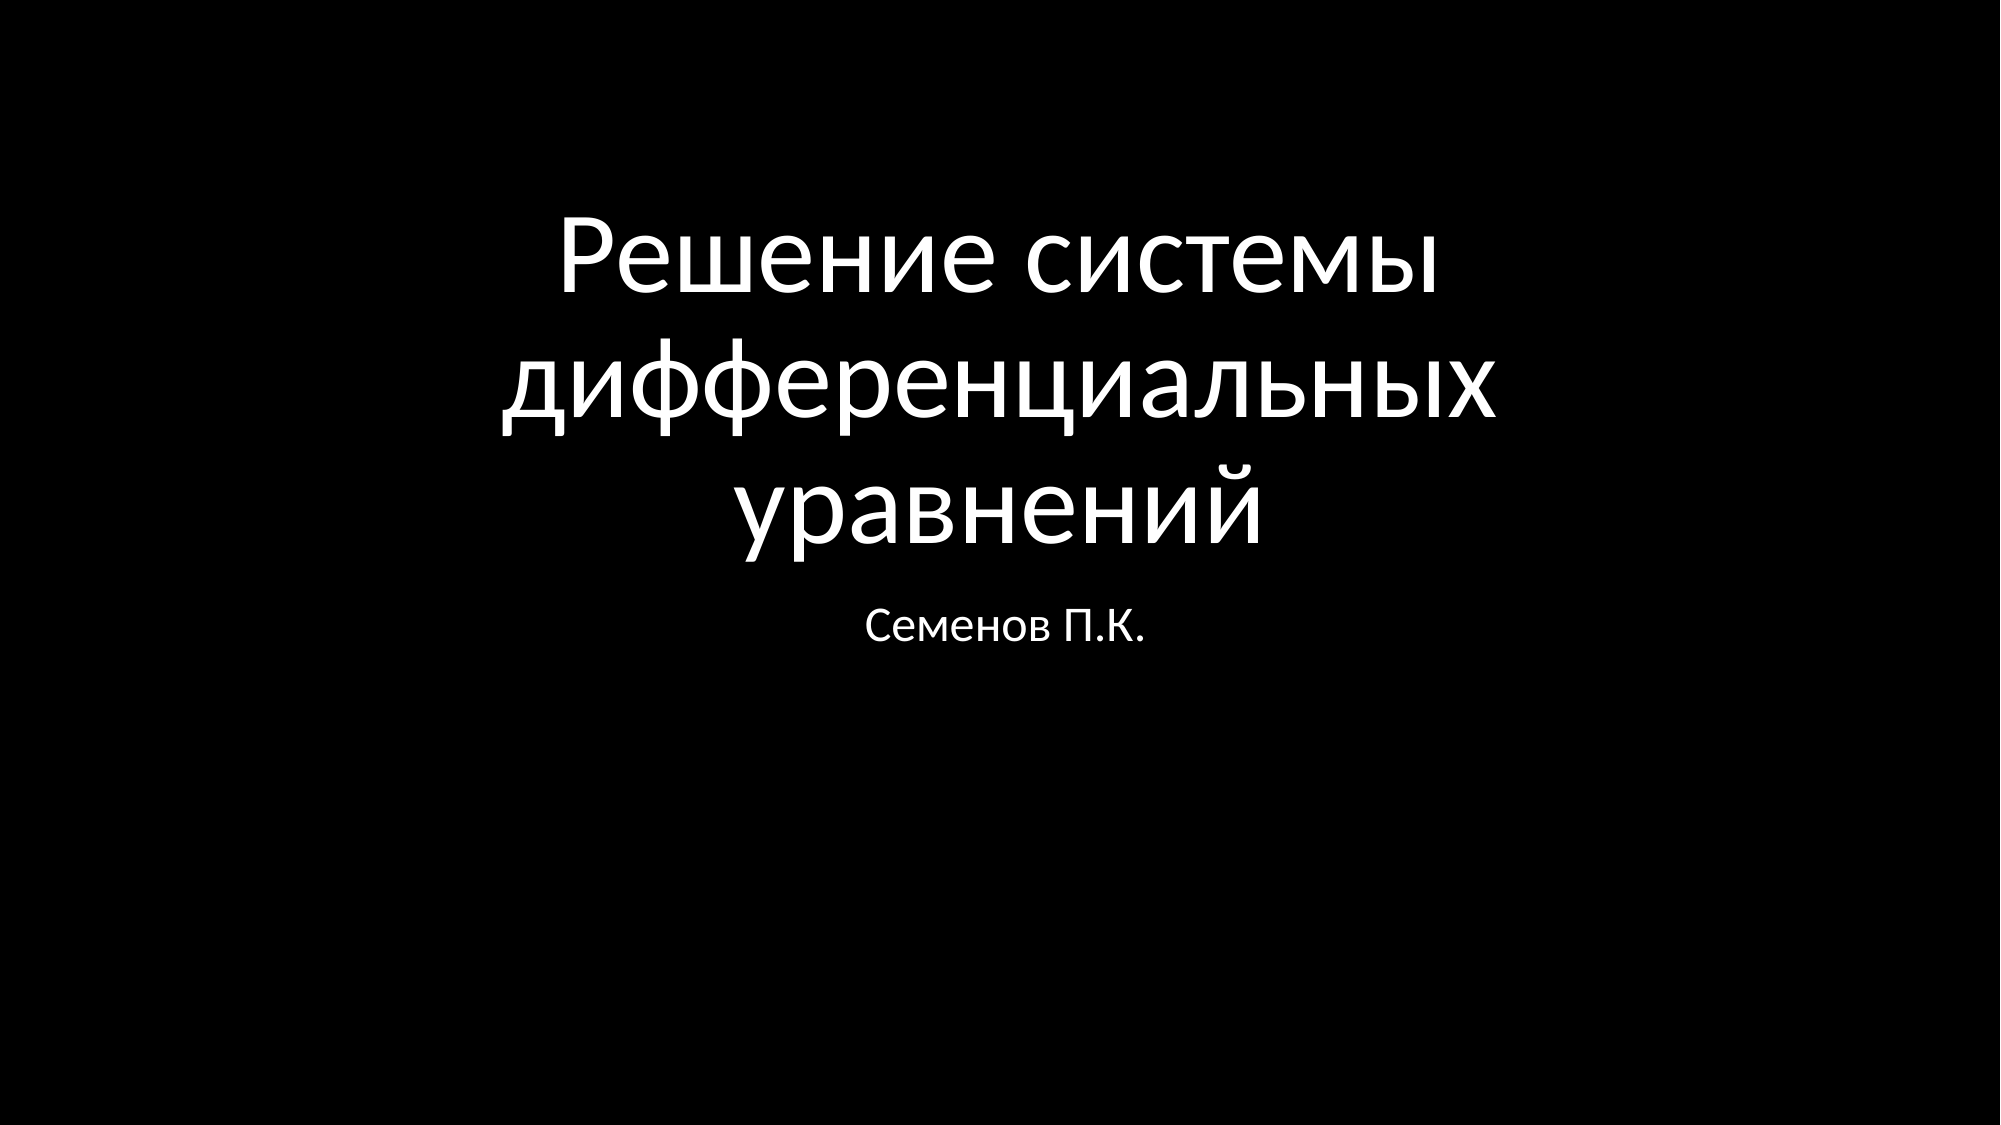

# Решение системы дифференциальных уравнений
 Семенов П.К.